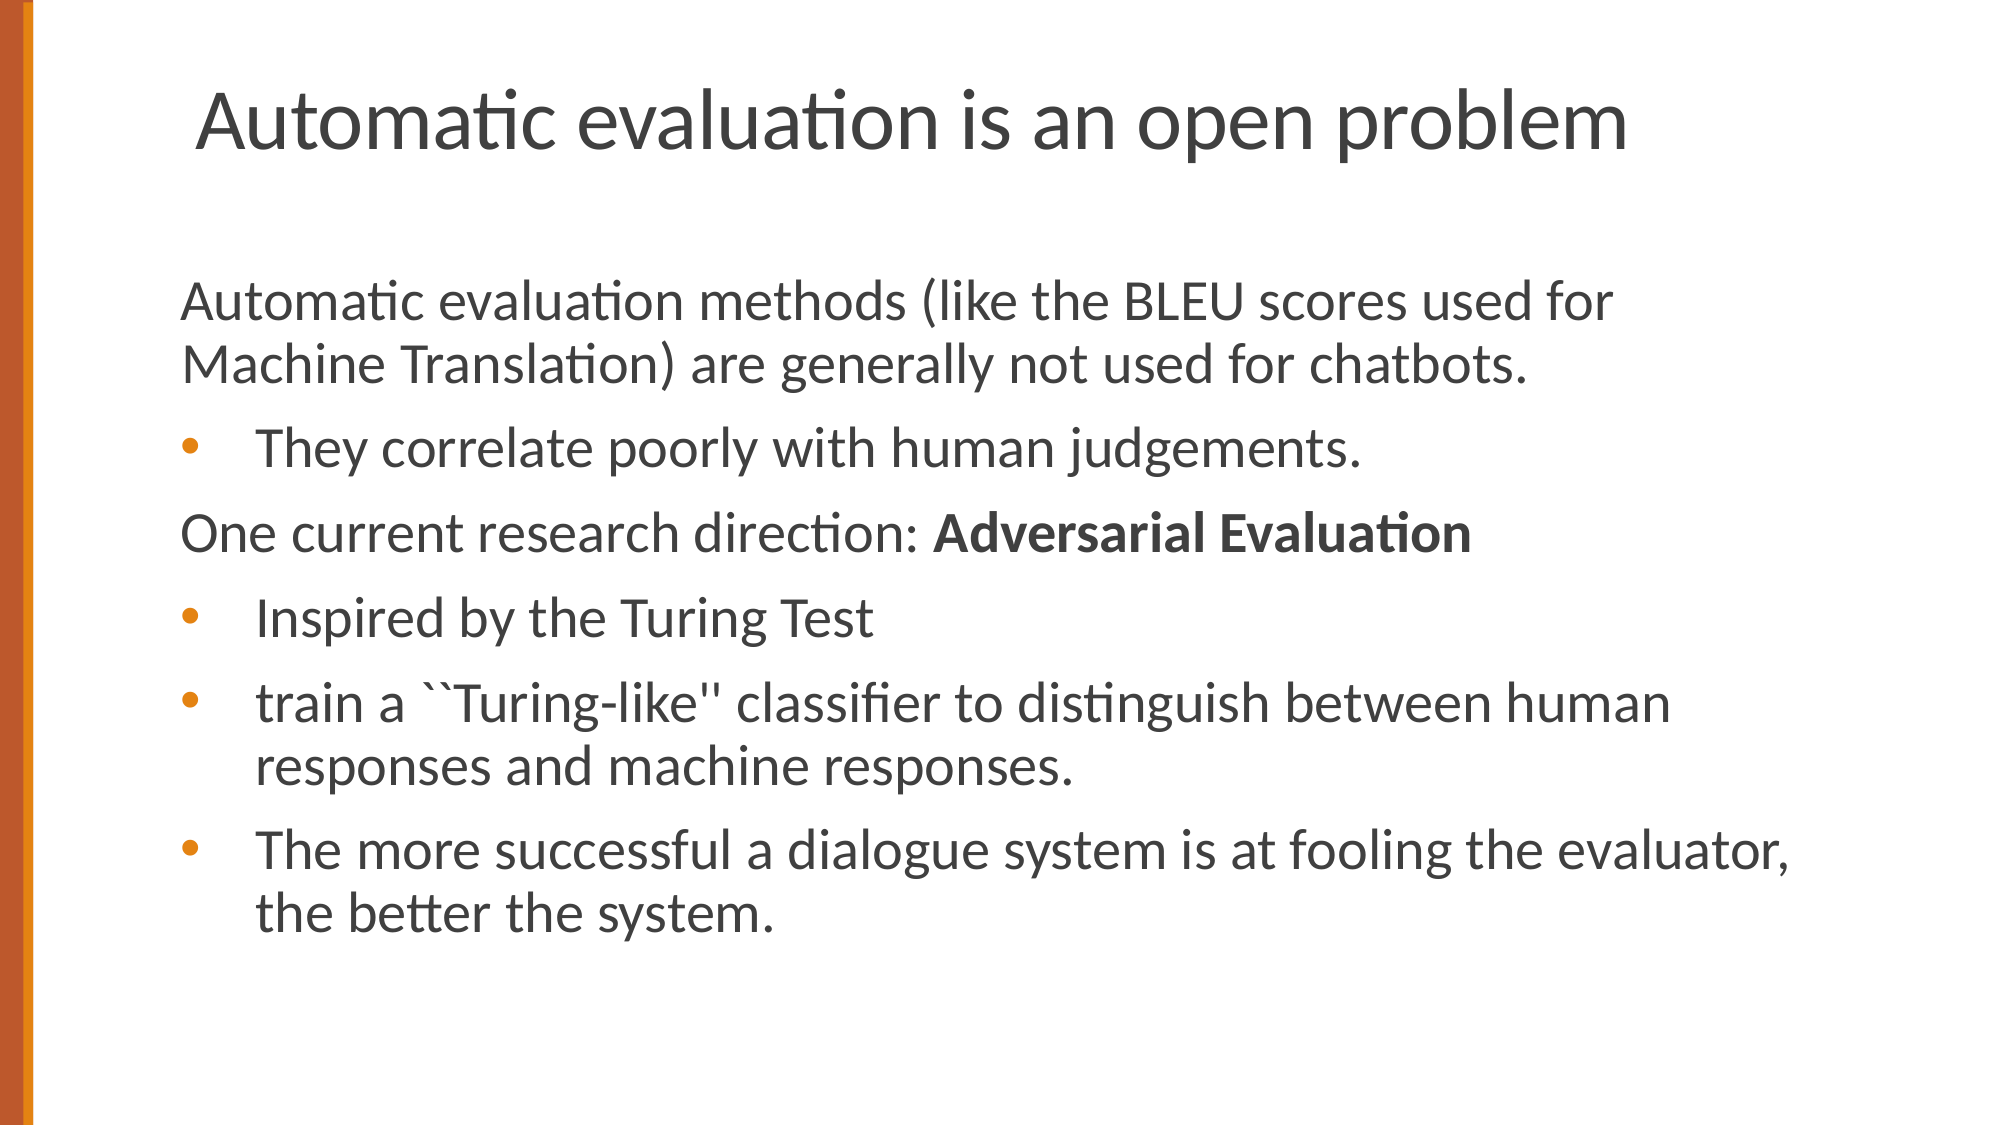

# Automatic evaluation is an open problem
Automatic evaluation methods (like the BLEU scores used for Machine Translation) are generally not used for chatbots.
They correlate poorly with human judgements.
One current research direction: Adversarial Evaluation
Inspired by the Turing Test
train a ``Turing-like'' classifier to distinguish between human responses and machine responses.
The more successful a dialogue system is at fooling the evaluator, the better the system.